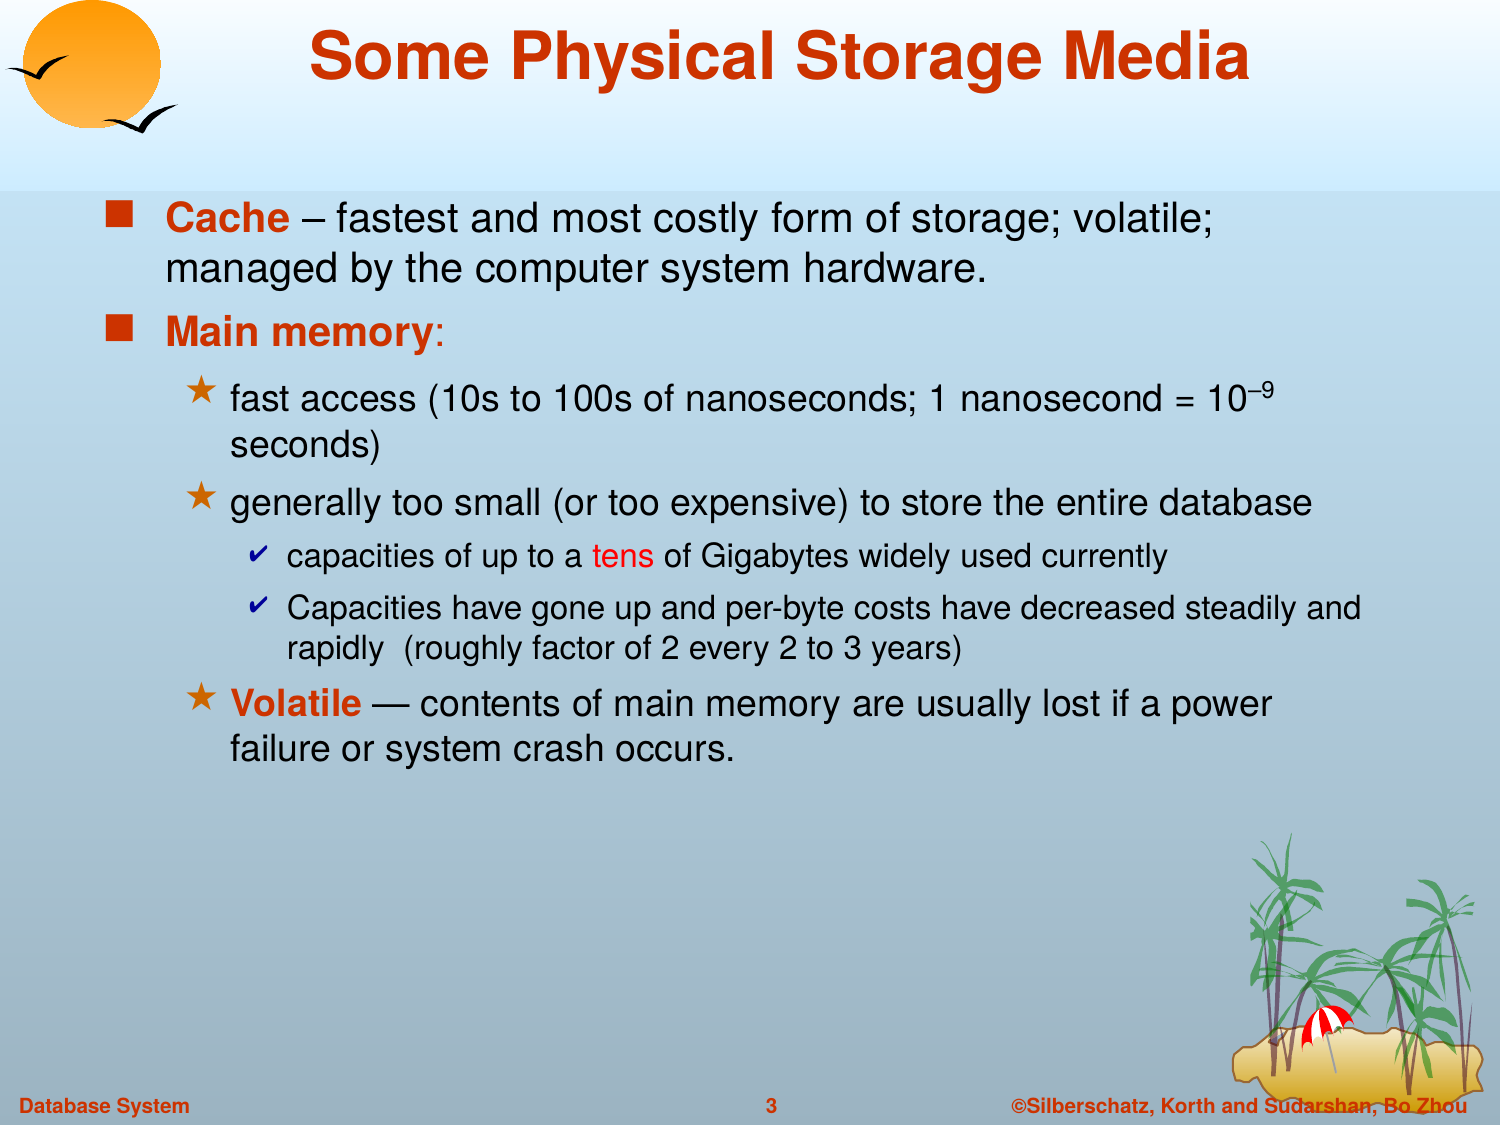

# Some Physical Storage Media
Cache – fastest and most costly form of storage; volatile; managed by the computer system hardware.
Main memory:
fast access (10s to 100s of nanoseconds; 1 nanosecond = 10–9 seconds)
generally too small (or too expensive) to store the entire database
capacities of up to a tens of Gigabytes widely used currently
Capacities have gone up and per-byte costs have decreased steadily and rapidly  (roughly factor of 2 every 2 to 3 years)
Volatile — contents of main memory are usually lost if a power failure or system crash occurs.